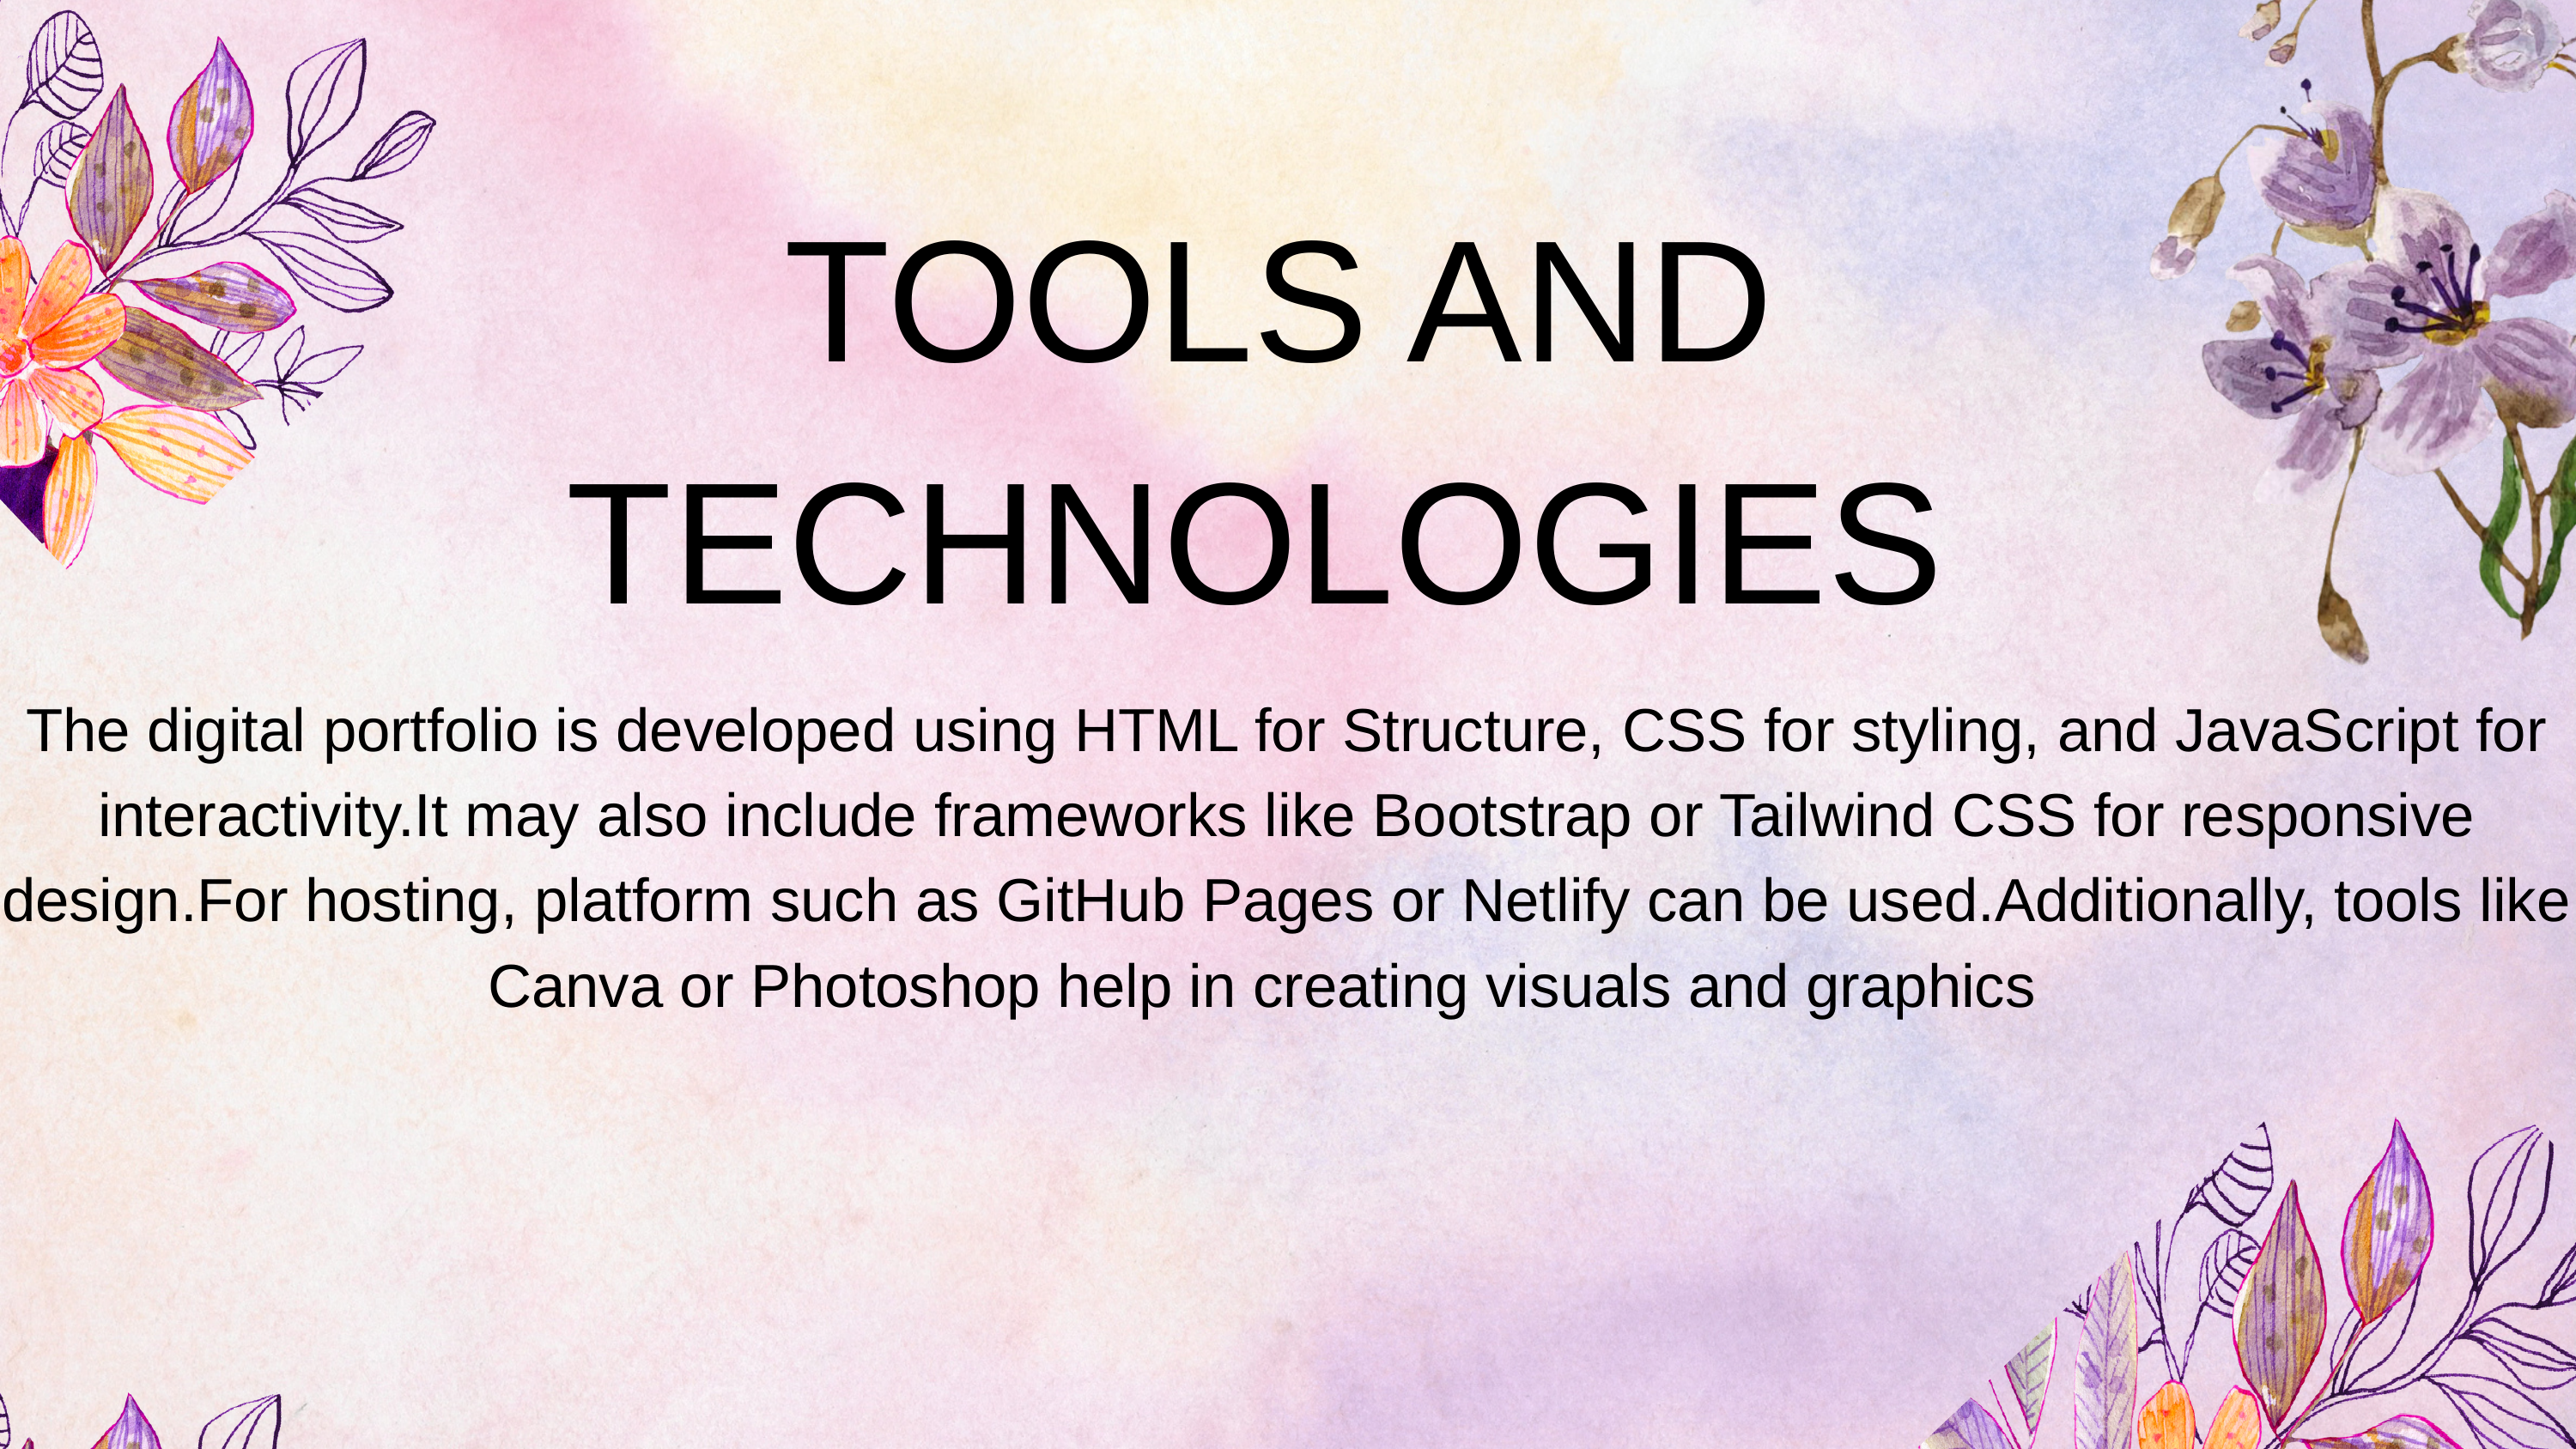

TOOLS AND TECHNOLOGIES
The digital portfolio is developed using HTML for Structure, CSS for styling, and JavaScript for interactivity.It may also include frameworks like Bootstrap or Tailwind CSS for responsive design.For hosting, platform such as GitHub Pages or Netlify can be used.Additionally, tools like Canva or Photoshop help in creating visuals and graphics